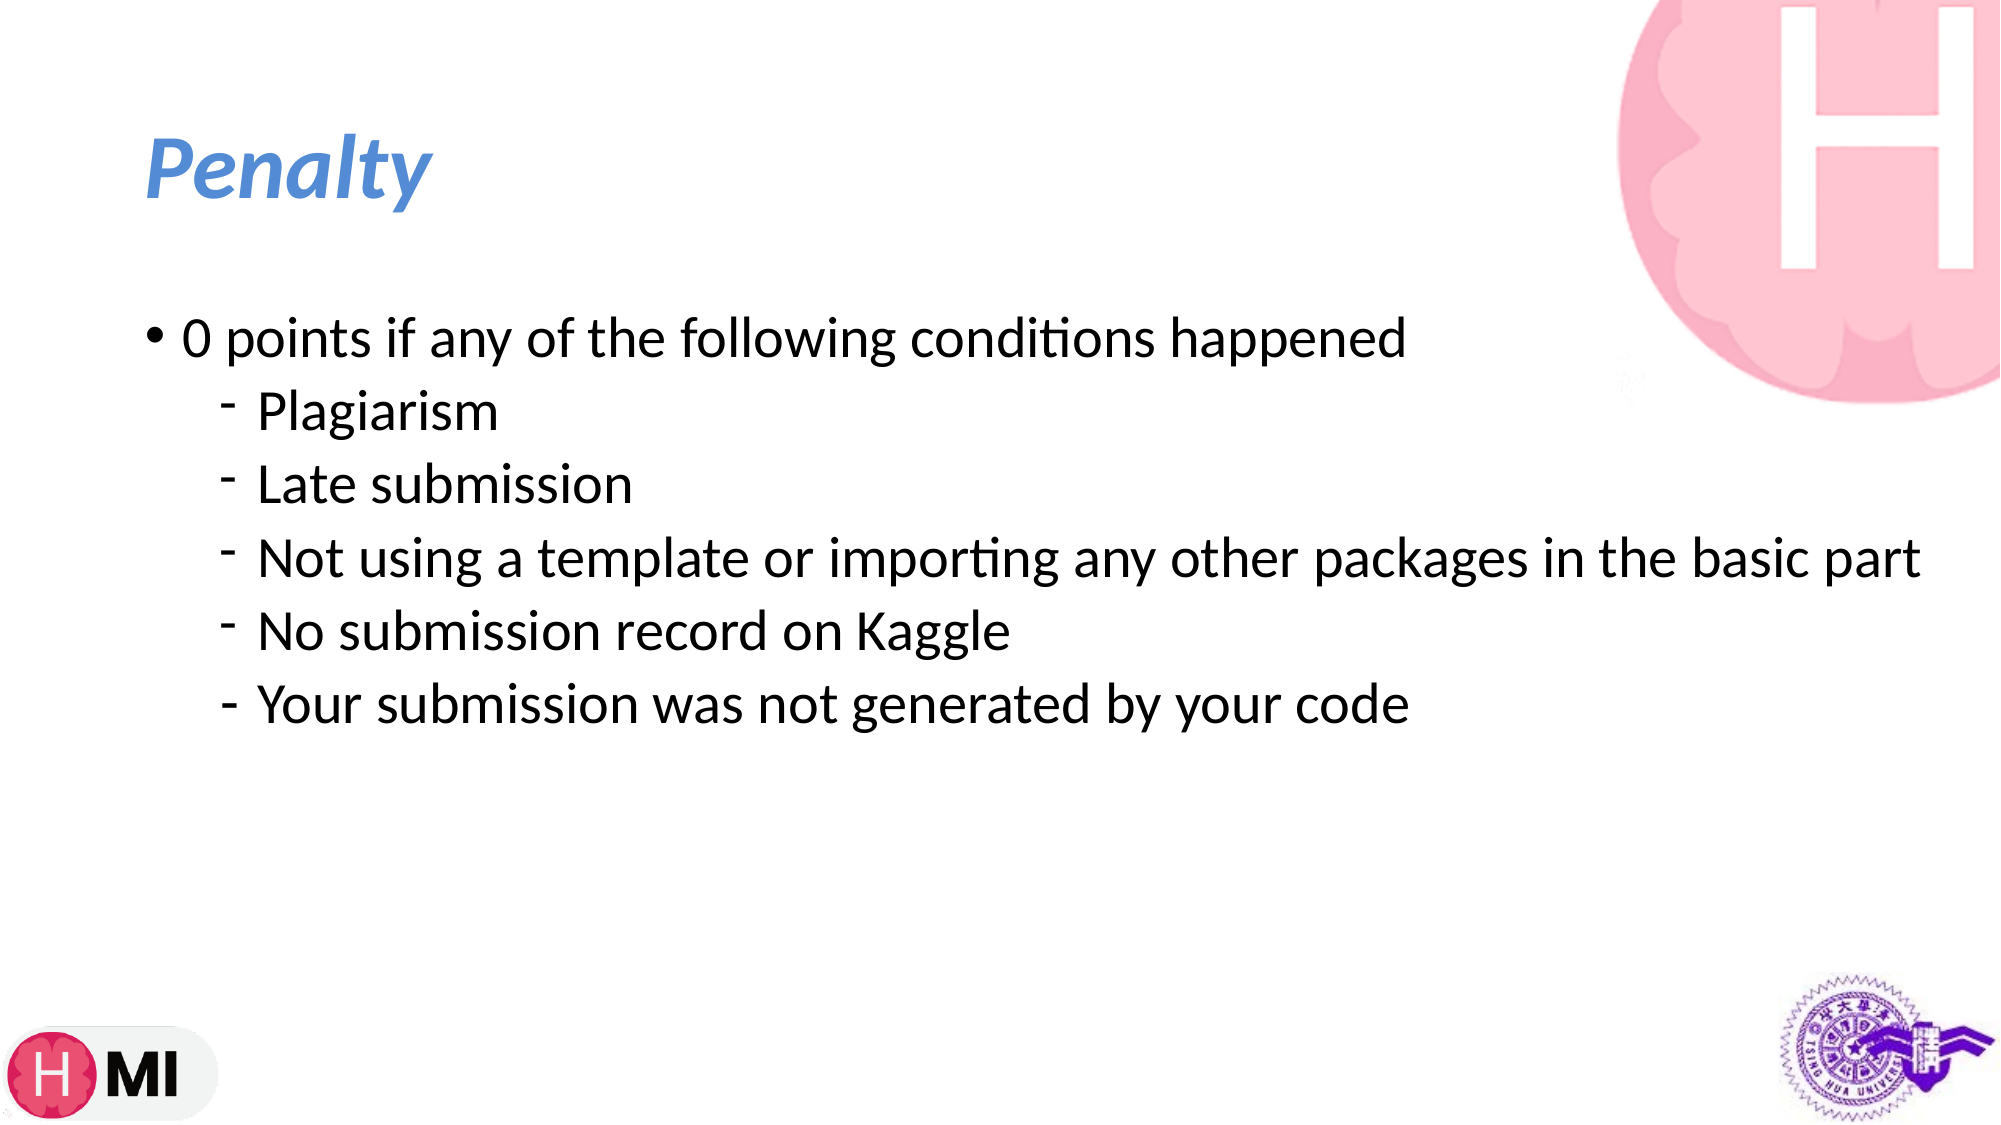

# Penalty
0 points if any of the following conditions happened
Plagiarism
Late submission
Not using a template or importing any other packages in the basic part
No submission record on Kaggle
Your submission was not generated by your code